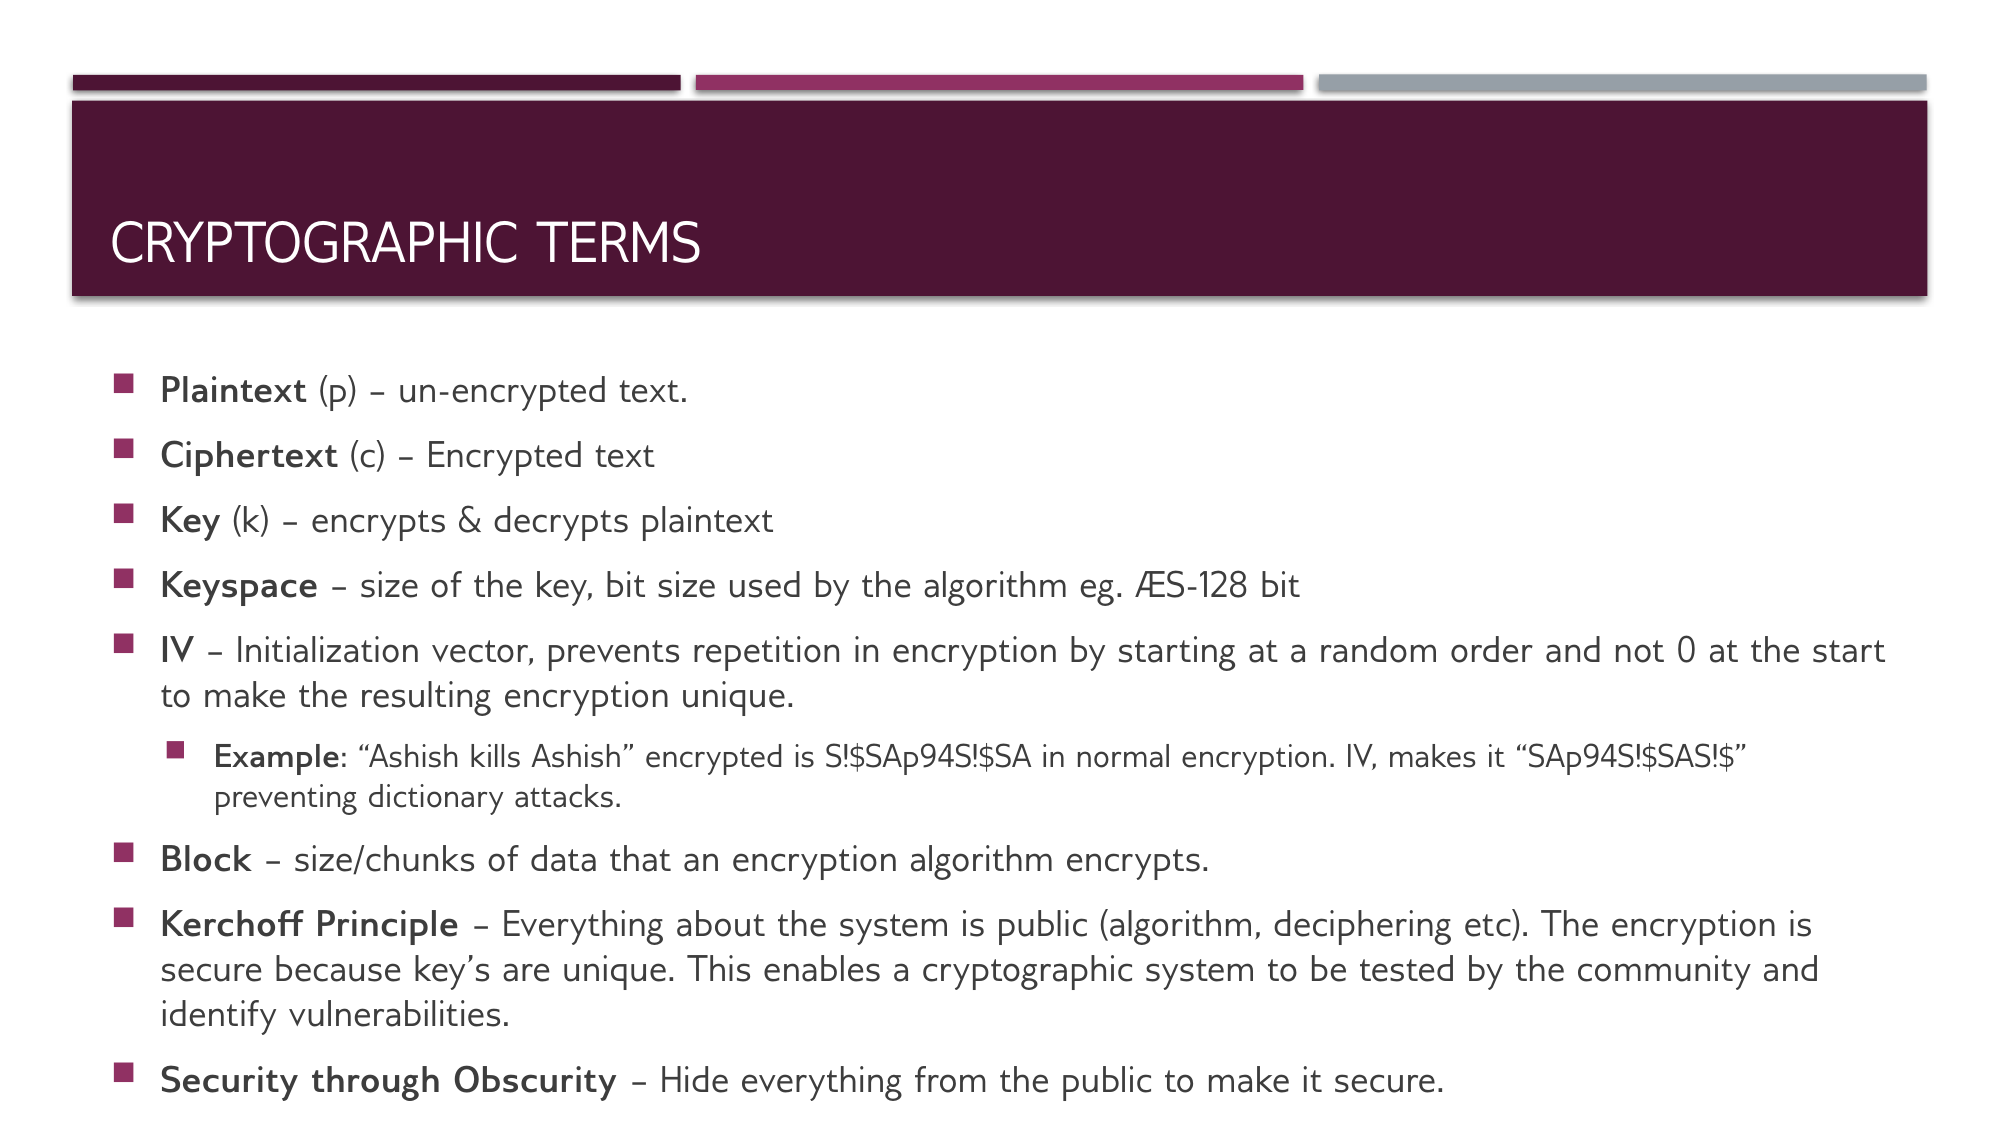

# Cryptographic terms
Plaintext (p) – un-encrypted text.
Ciphertext (c) – Encrypted text
Key (k) – encrypts & decrypts plaintext
Keyspace – size of the key, bit size used by the algorithm eg. AES-128 bit
IV – Initialization vector, prevents repetition in encryption by starting at a random order and not 0 at the start to make the resulting encryption unique.
Example: “Ashish kills Ashish” encrypted is S!$SAp94S!$SA in normal encryption. IV, makes it “SAp94S!$SAS!$” preventing dictionary attacks.
Block – size/chunks of data that an encryption algorithm encrypts.
Kerchoff Principle – Everything about the system is public (algorithm, deciphering etc). The encryption is secure because key’s are unique. This enables a cryptographic system to be tested by the community and identify vulnerabilities.
Security through Obscurity – Hide everything from the public to make it secure.